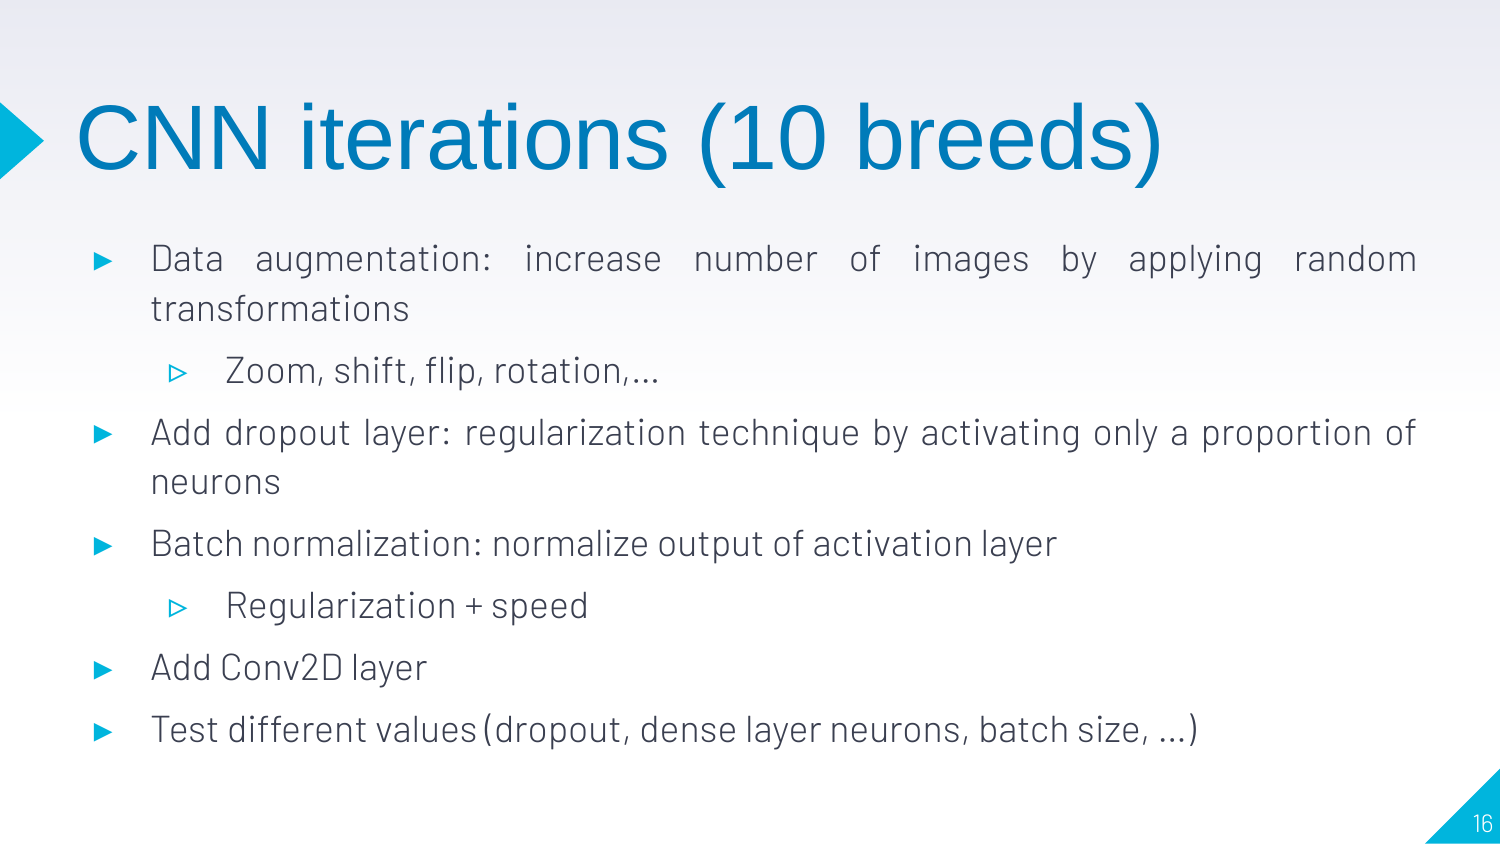

# CNN iterations (10 breeds)
Data augmentation: increase number of images by applying random transformations
Zoom, shift, flip, rotation,…
Add dropout layer: regularization technique by activating only a proportion of neurons
Batch normalization: normalize output of activation layer
Regularization + speed
Add Conv2D layer
Test different values (dropout, dense layer neurons, batch size, …)

16